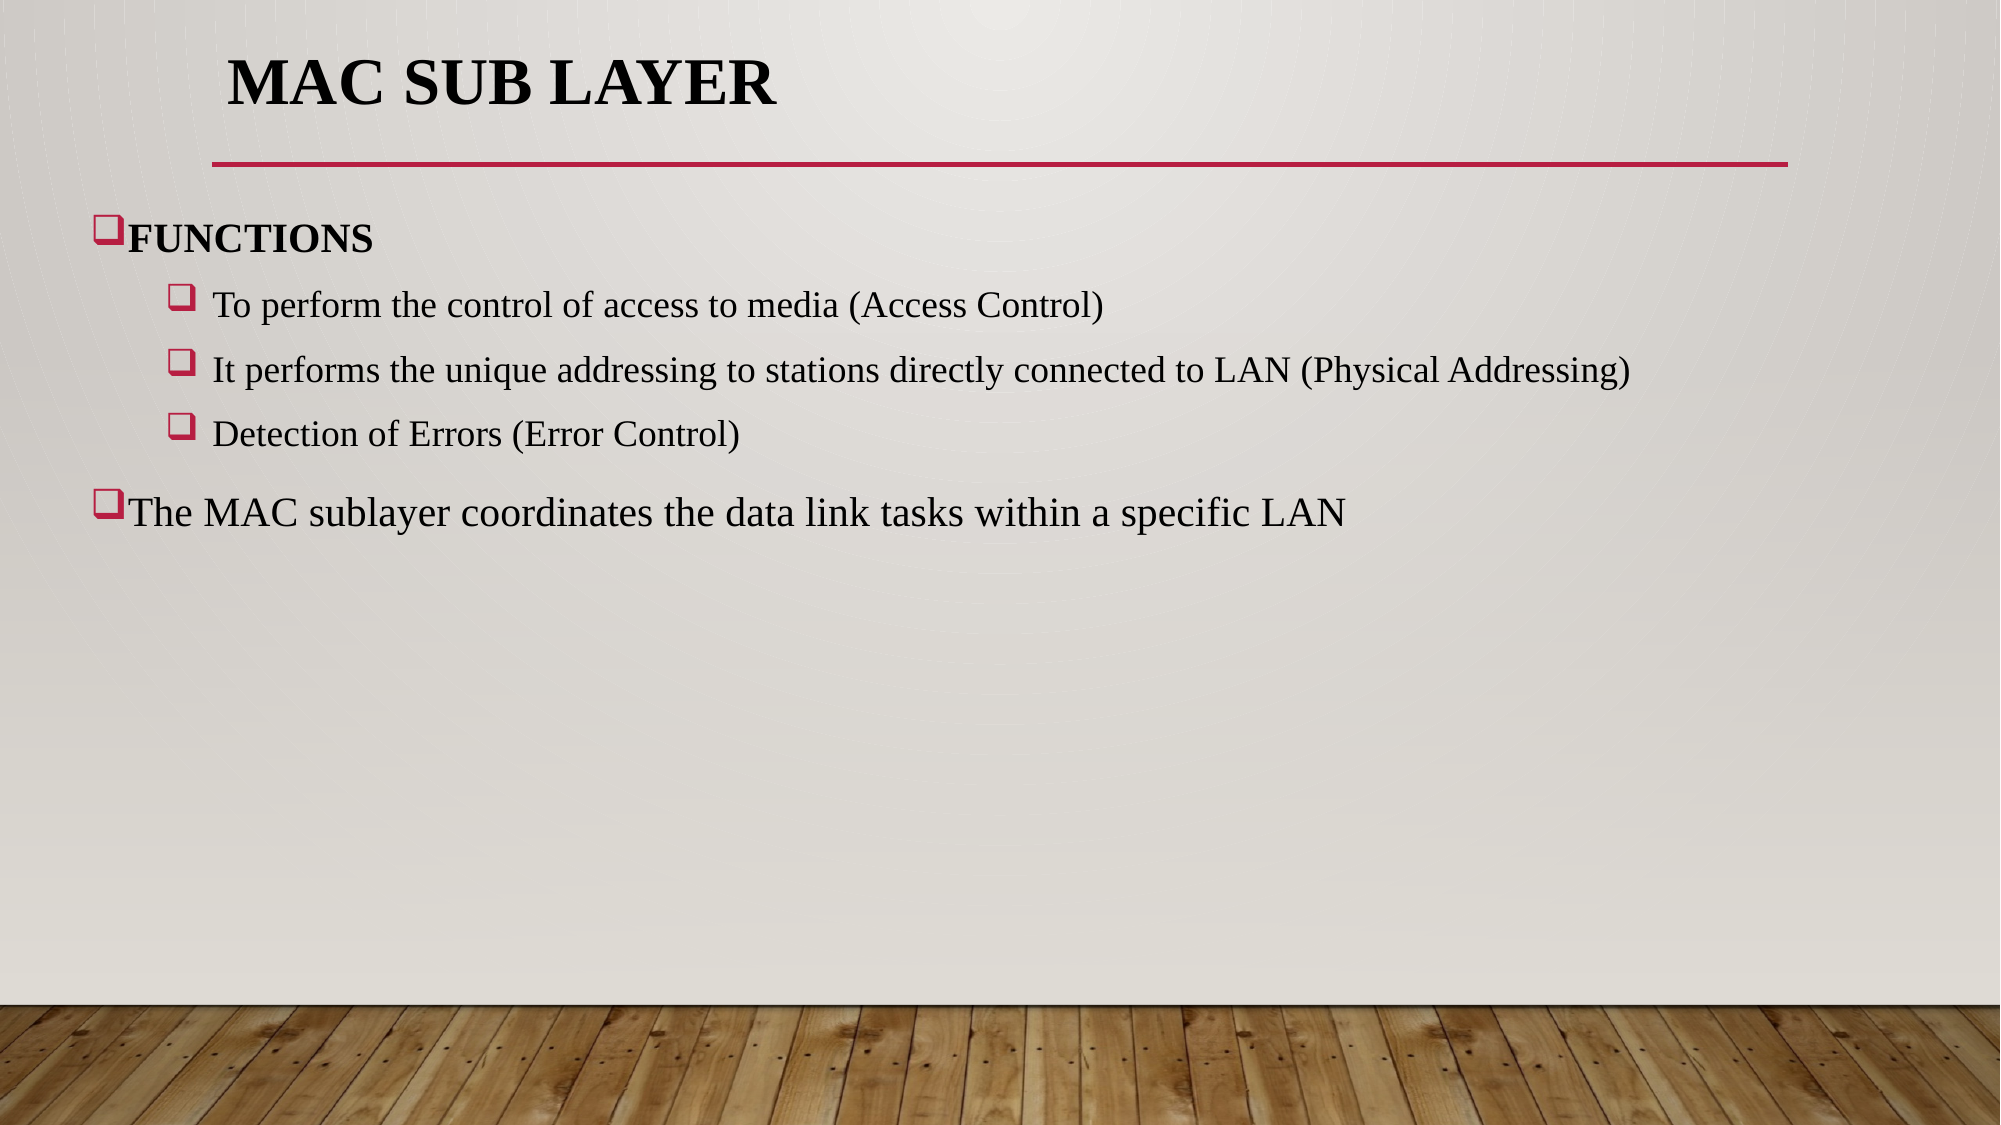

# MAC SUB LAYER
FUNCTIONS
 To perform the control of access to media (Access Control)
 It performs the unique addressing to stations directly connected to LAN (Physical Addressing)
 Detection of Errors (Error Control)
The MAC sublayer coordinates the data link tasks within a specific LAN